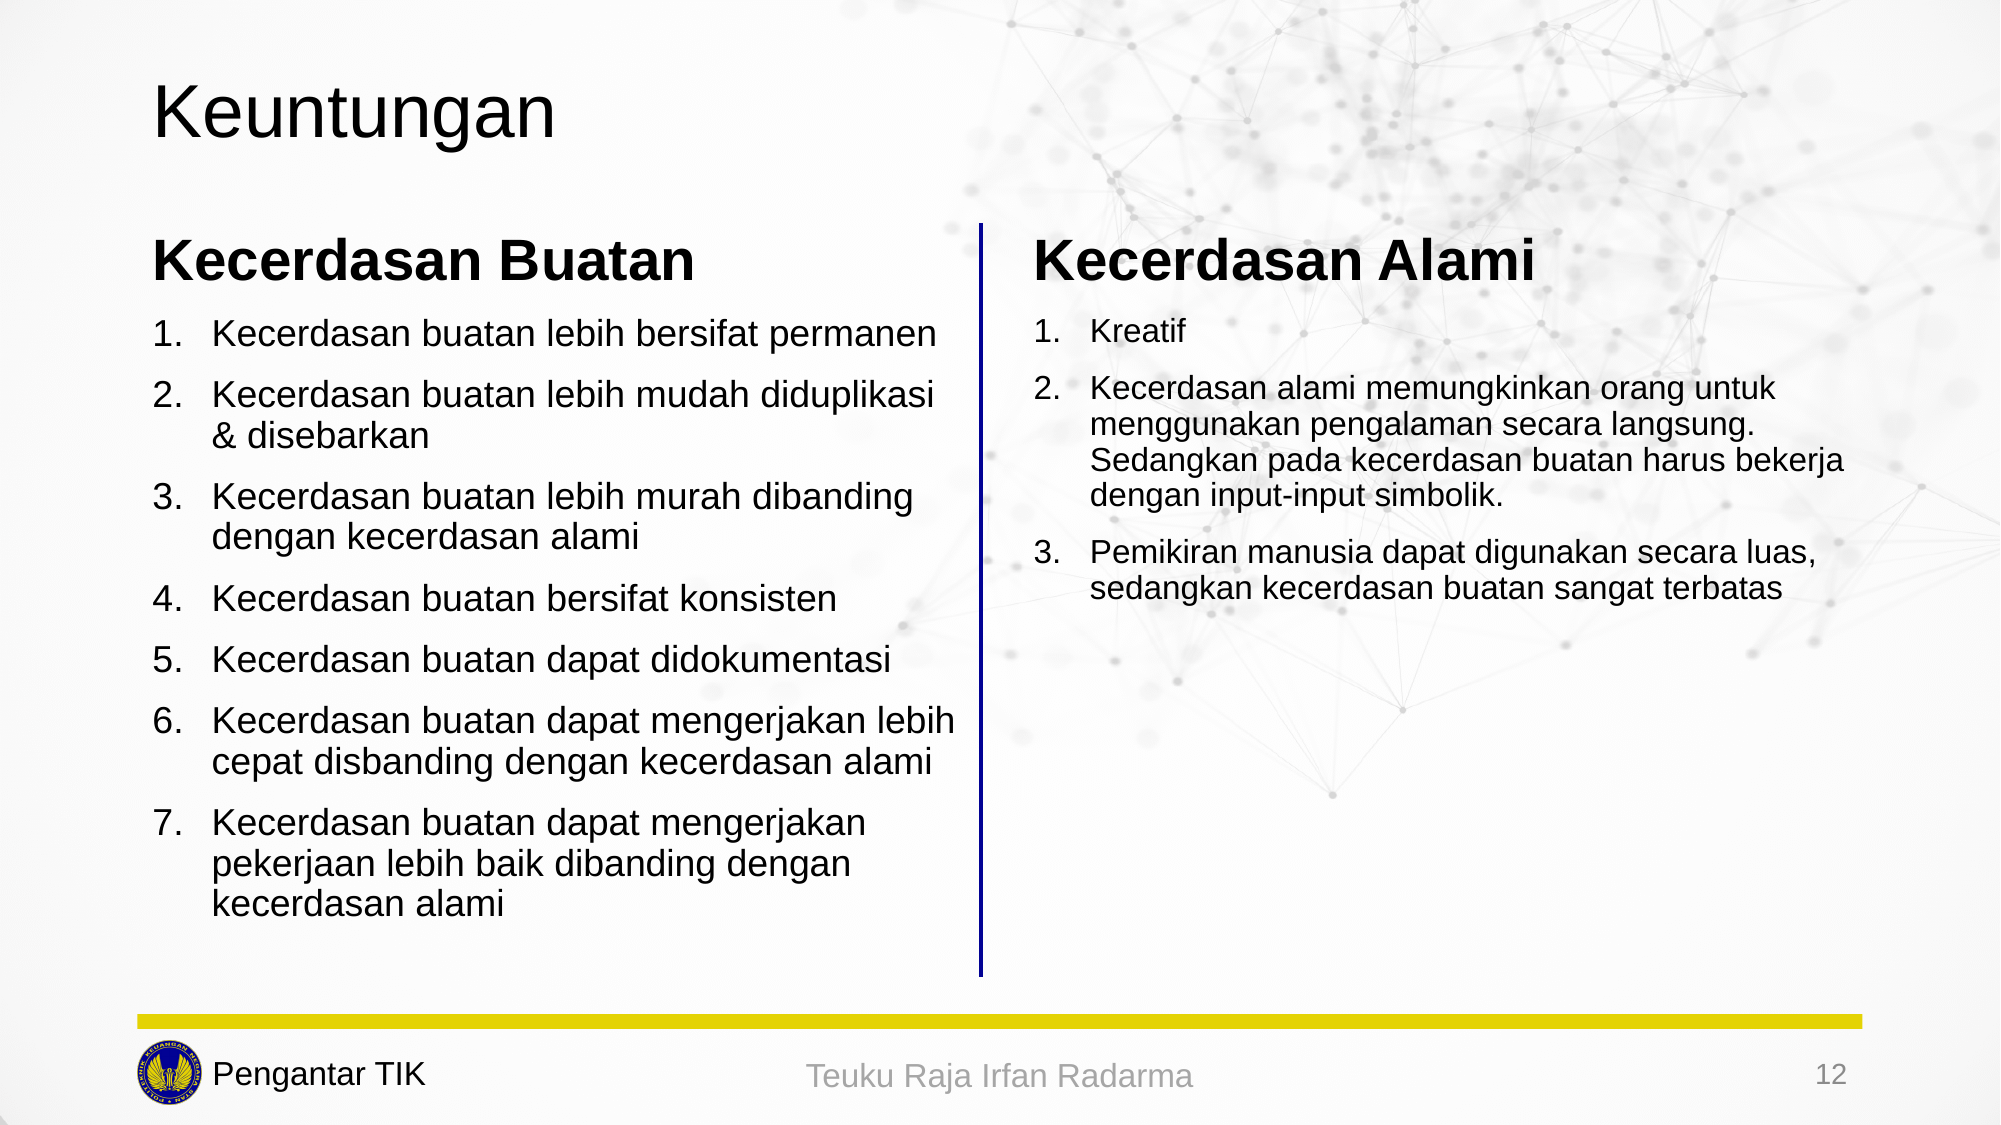

# Keuntungan
Kecerdasan Buatan
Kecerdasan buatan lebih bersifat permanen
Kecerdasan buatan lebih mudah diduplikasi & disebarkan
Kecerdasan buatan lebih murah dibanding dengan kecerdasan alami
Kecerdasan buatan bersifat konsisten
Kecerdasan buatan dapat didokumentasi
Kecerdasan buatan dapat mengerjakan lebih cepat disbanding dengan kecerdasan alami
Kecerdasan buatan dapat mengerjakan pekerjaan lebih baik dibanding dengan kecerdasan alami
Kecerdasan Alami
Kreatif
Kecerdasan alami memungkinkan orang untuk menggunakan pengalaman secara langsung. Sedangkan pada kecerdasan buatan harus bekerja dengan input-input simbolik.
Pemikiran manusia dapat digunakan secara luas, sedangkan kecerdasan buatan sangat terbatas
12